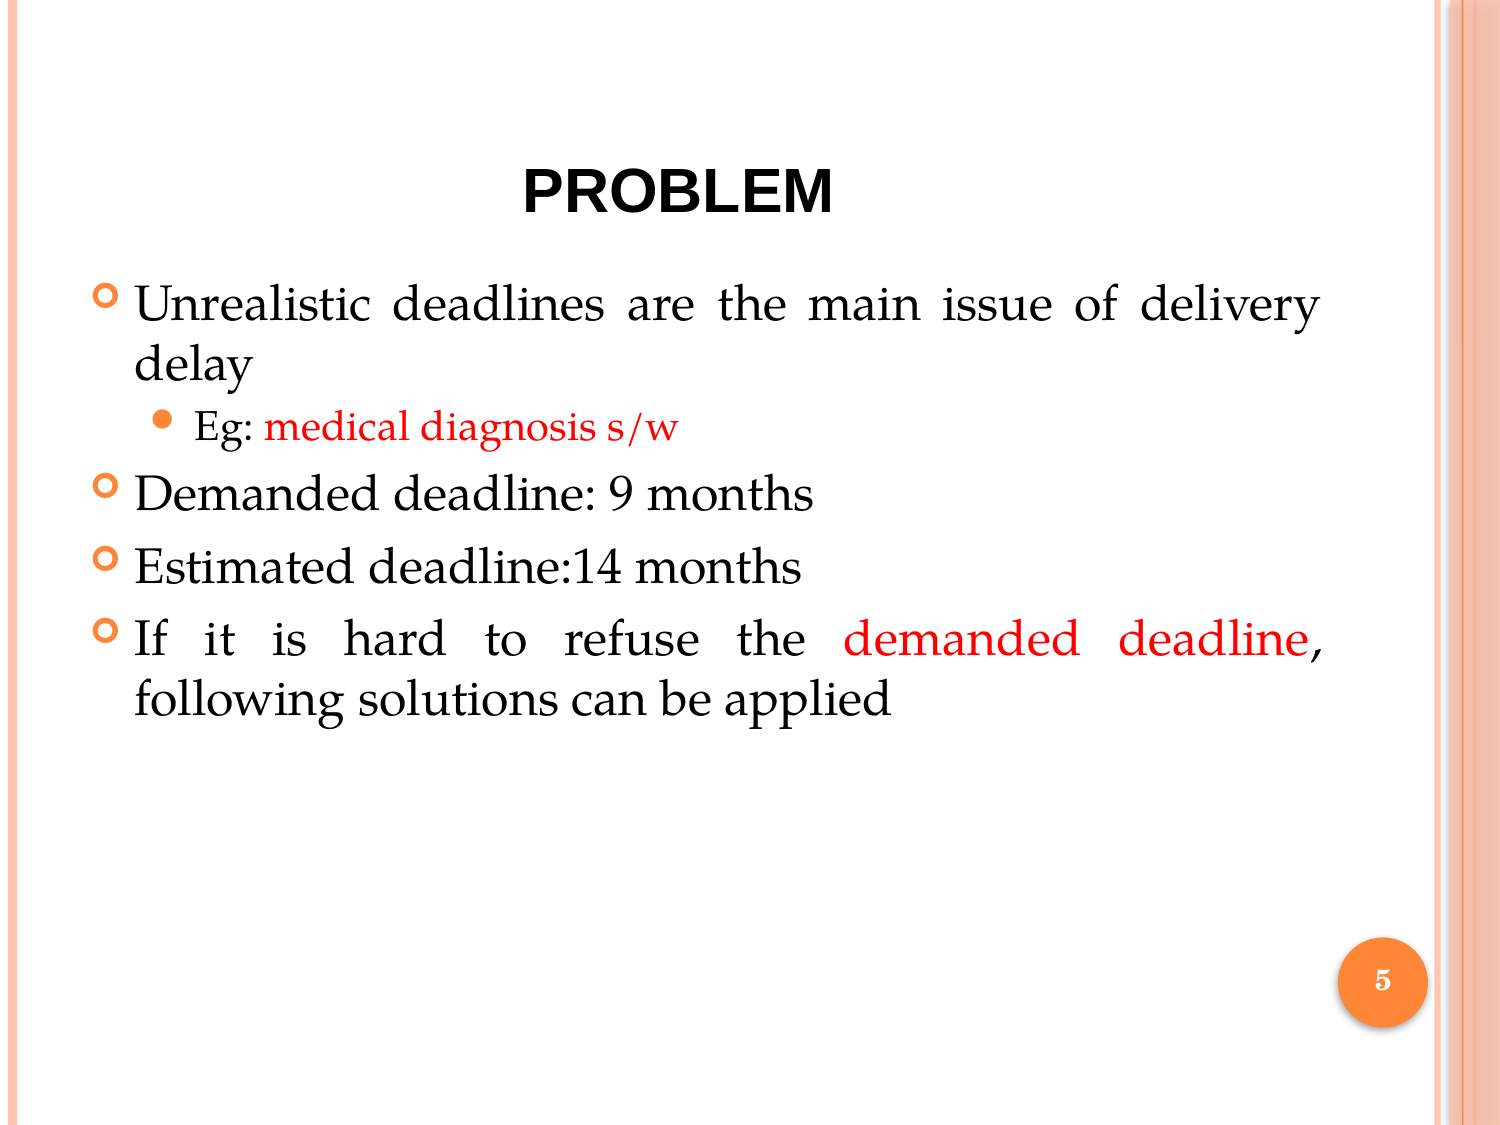

# PROBLEM
Unrealistic deadlines are the main issue of delivery delay
Eg: medical diagnosis s/w
Demanded deadline: 9 months
Estimated deadline:14 months
If it is hard to refuse the demanded deadline, following solutions can be applied

5